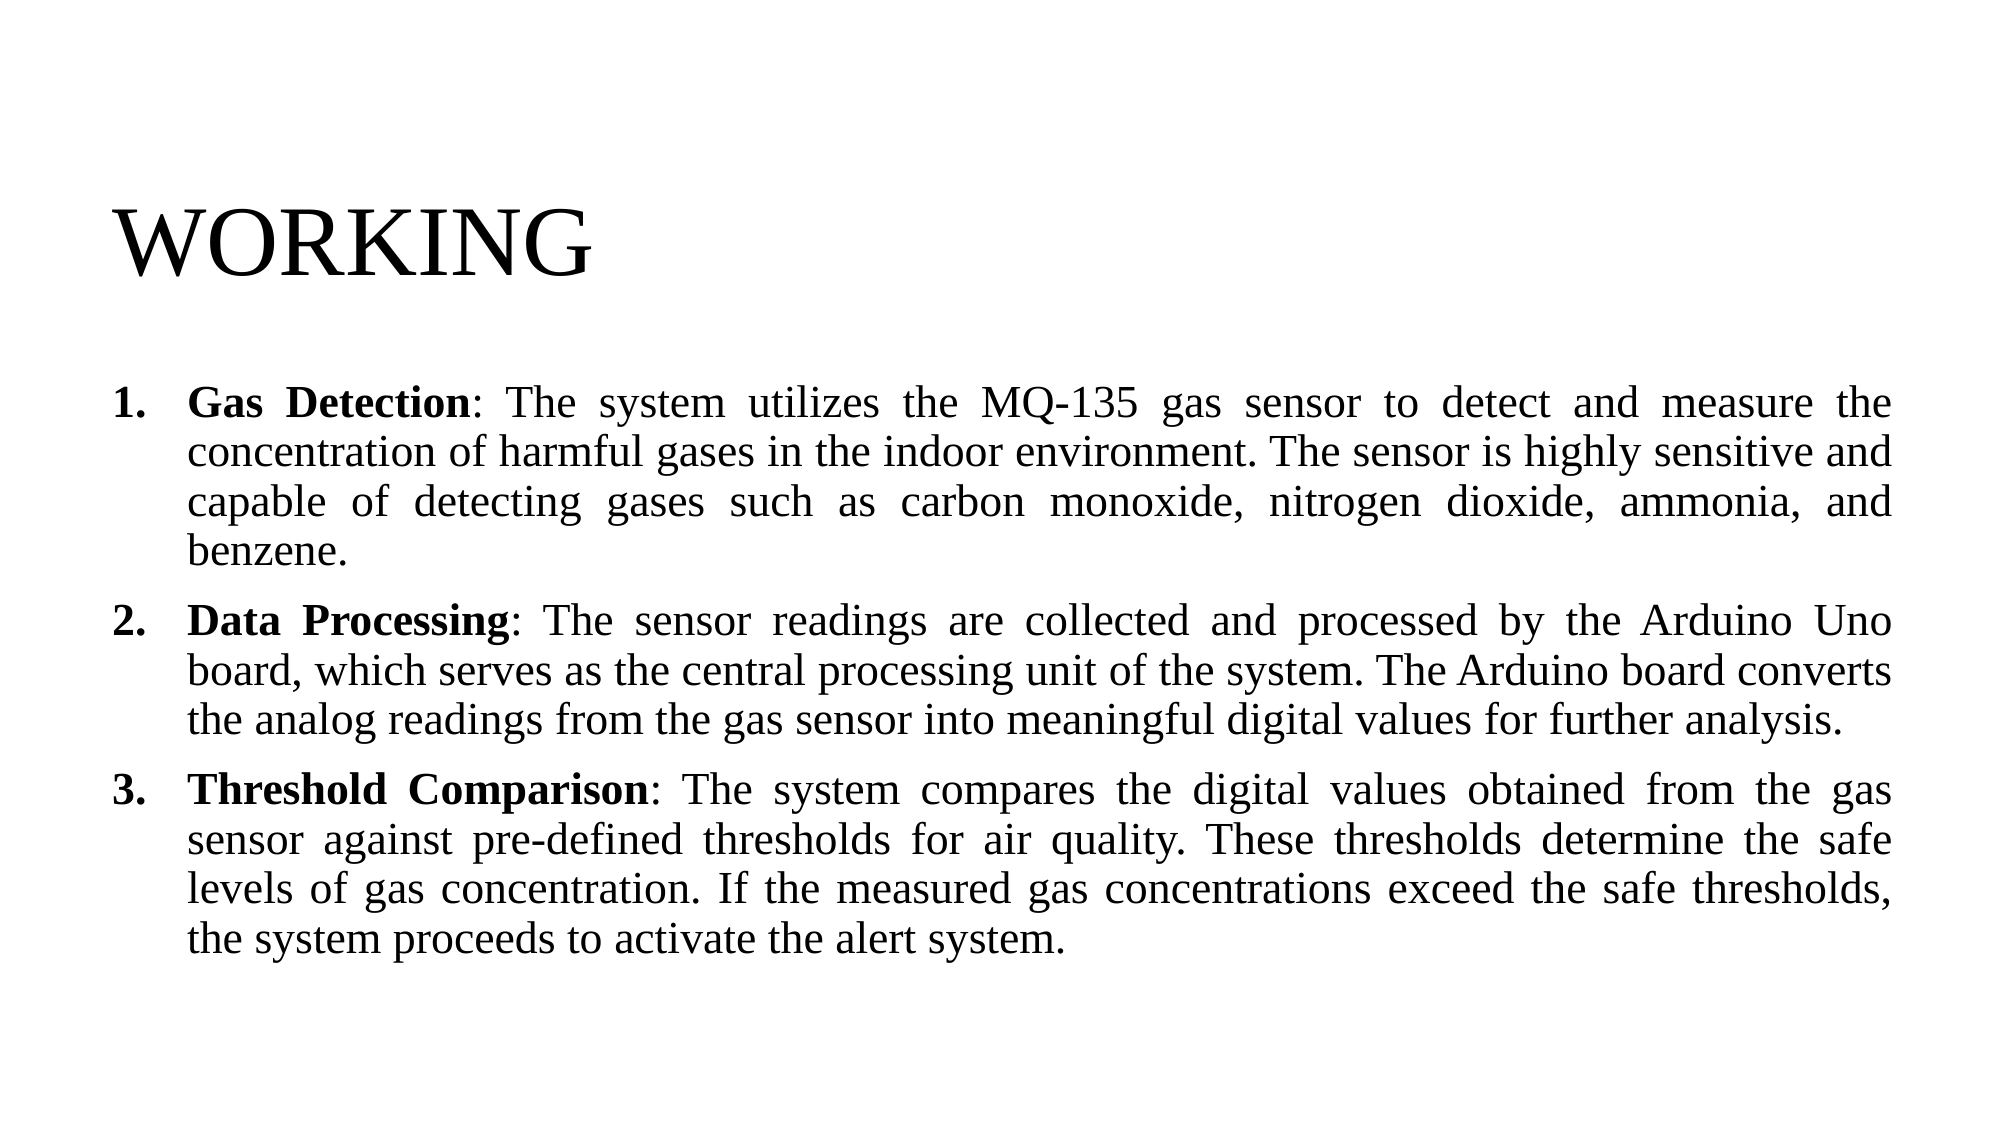

# WORKING
Gas Detection: The system utilizes the MQ-135 gas sensor to detect and measure the concentration of harmful gases in the indoor environment. The sensor is highly sensitive and capable of detecting gases such as carbon monoxide, nitrogen dioxide, ammonia, and benzene.
Data Processing: The sensor readings are collected and processed by the Arduino Uno board, which serves as the central processing unit of the system. The Arduino board converts the analog readings from the gas sensor into meaningful digital values for further analysis.
Threshold Comparison: The system compares the digital values obtained from the gas sensor against pre-defined thresholds for air quality. These thresholds determine the safe levels of gas concentration. If the measured gas concentrations exceed the safe thresholds, the system proceeds to activate the alert system.